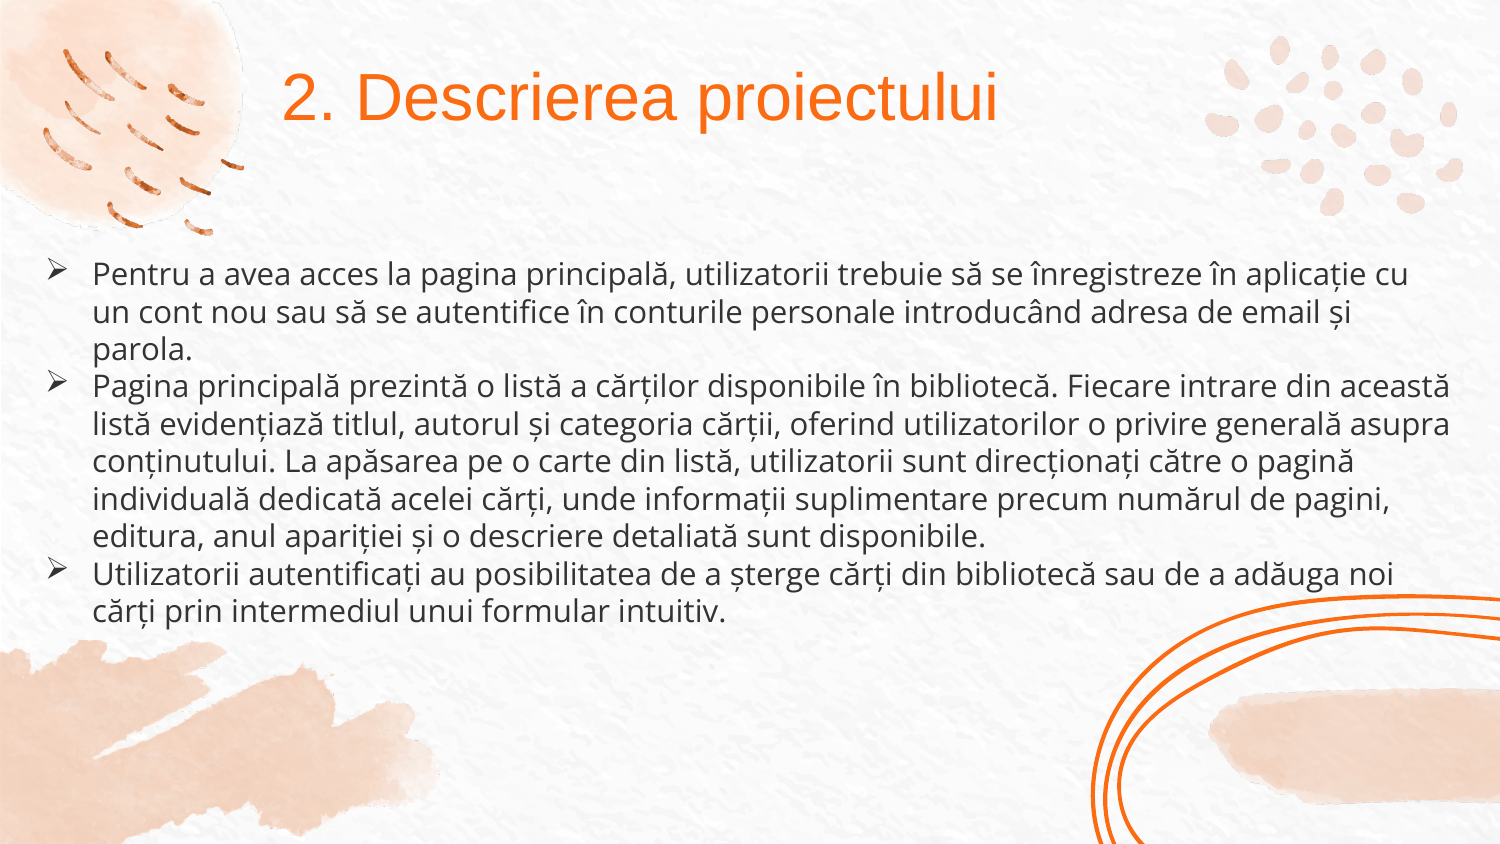

# 2. Descrierea proiectului
Pentru a avea acces la pagina principală, utilizatorii trebuie să se înregistreze în aplicație cu un cont nou sau să se autentifice în conturile personale introducând adresa de email și parola.
Pagina principală prezintă o listă a cărților disponibile în bibliotecă. Fiecare intrare din această listă evidențiază titlul, autorul și categoria cărții, oferind utilizatorilor o privire generală asupra conținutului. La apăsarea pe o carte din listă, utilizatorii sunt direcționați către o pagină individuală dedicată acelei cărți, unde informații suplimentare precum numărul de pagini, editura, anul apariției și o descriere detaliată sunt disponibile.
Utilizatorii autentificați au posibilitatea de a șterge cărți din bibliotecă sau de a adăuga noi cărți prin intermediul unui formular intuitiv.